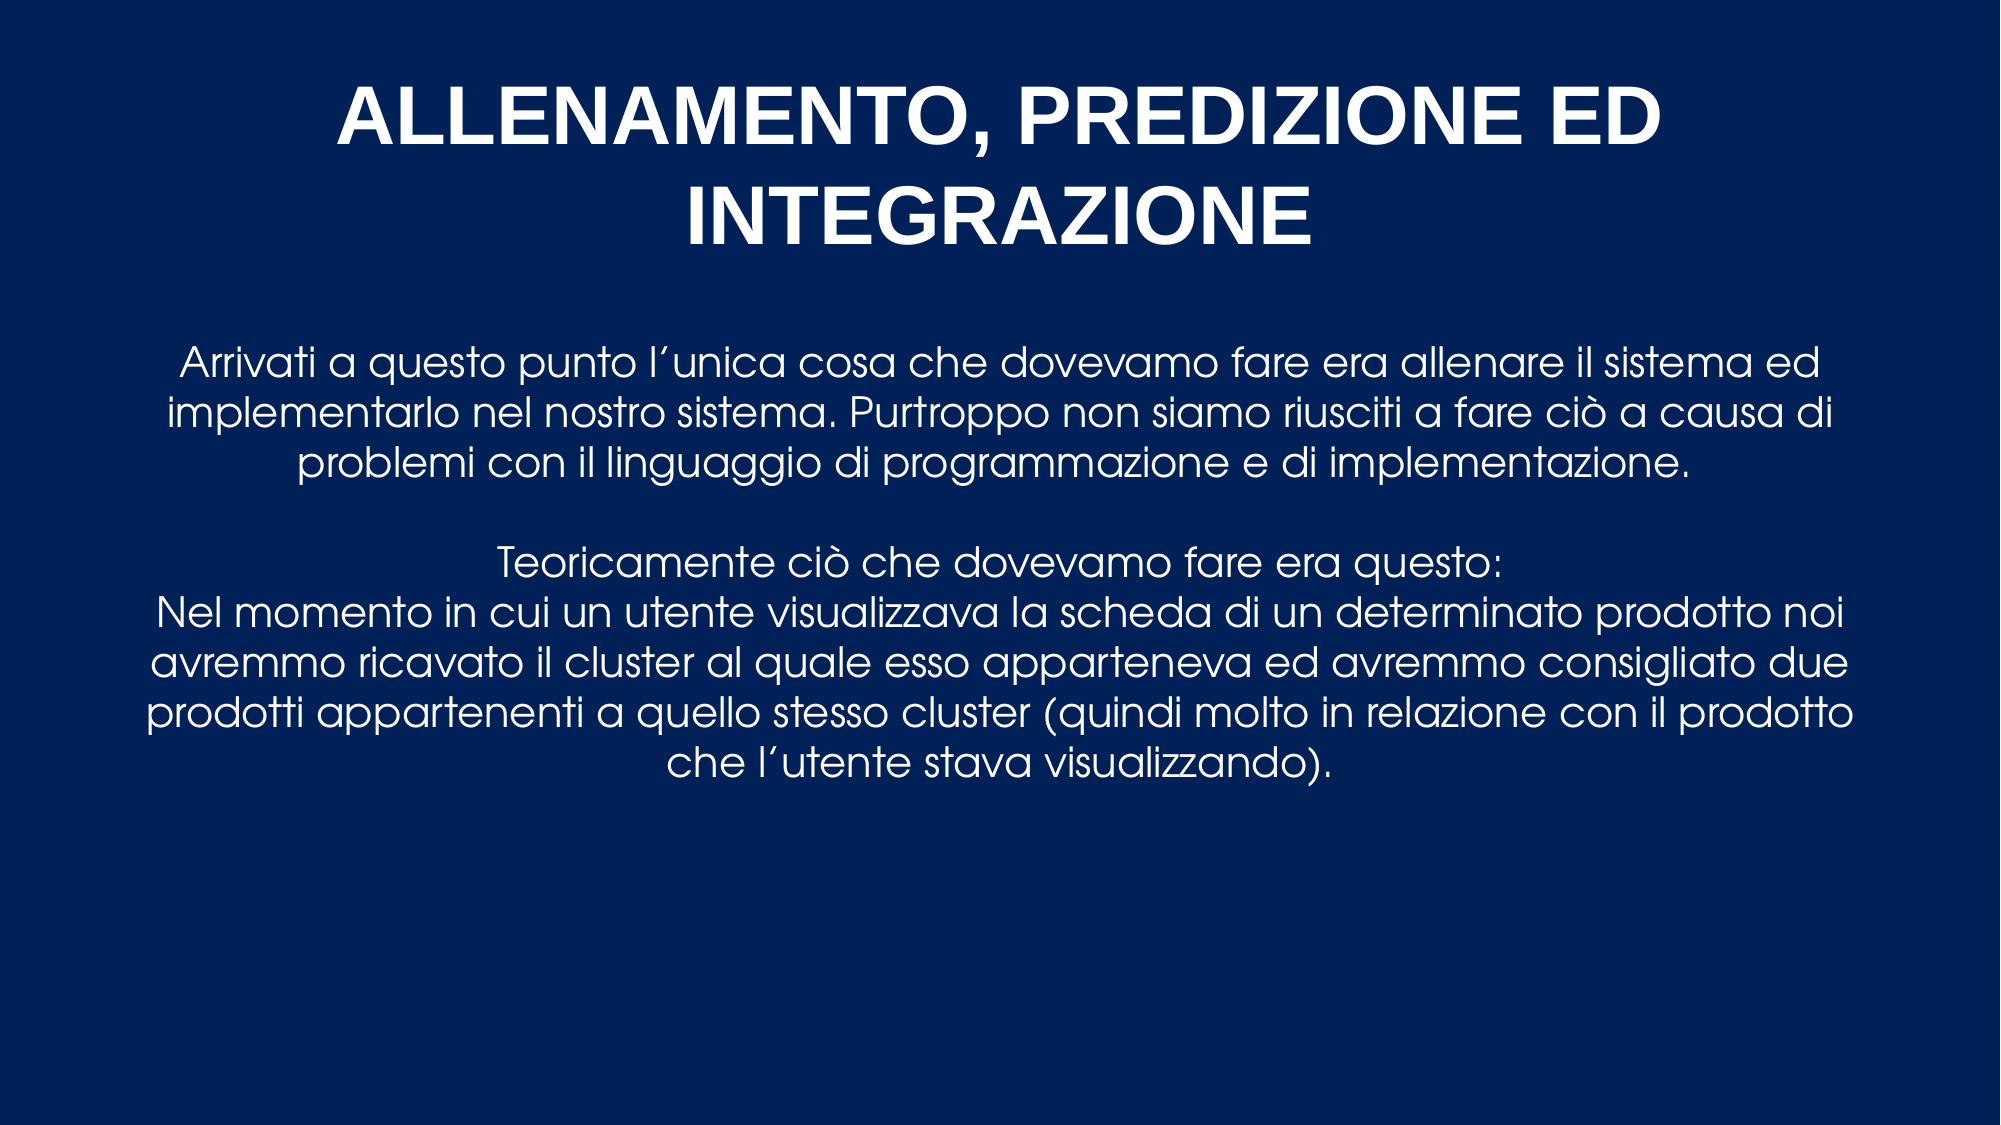

ALLENAMENTO, PREDIZIONE ED INTEGRAZIONE

Arrivati a questo punto l’unica cosa che dovevamo fare era allenare il sistema ed implementarlo nel nostro sistema. Purtroppo non siamo riusciti a fare ciò a causa di problemi con il linguaggio di programmazione e di implementazione.

Teoricamente ciò che dovevamo fare era questo:
Nel momento in cui un utente visualizzava la scheda di un determinato prodotto noi avremmo ricavato il cluster al quale esso apparteneva ed avremmo consigliato due prodotti appartenenti a quello stesso cluster (quindi molto in relazione con il prodotto che l’utente stava visualizzando).